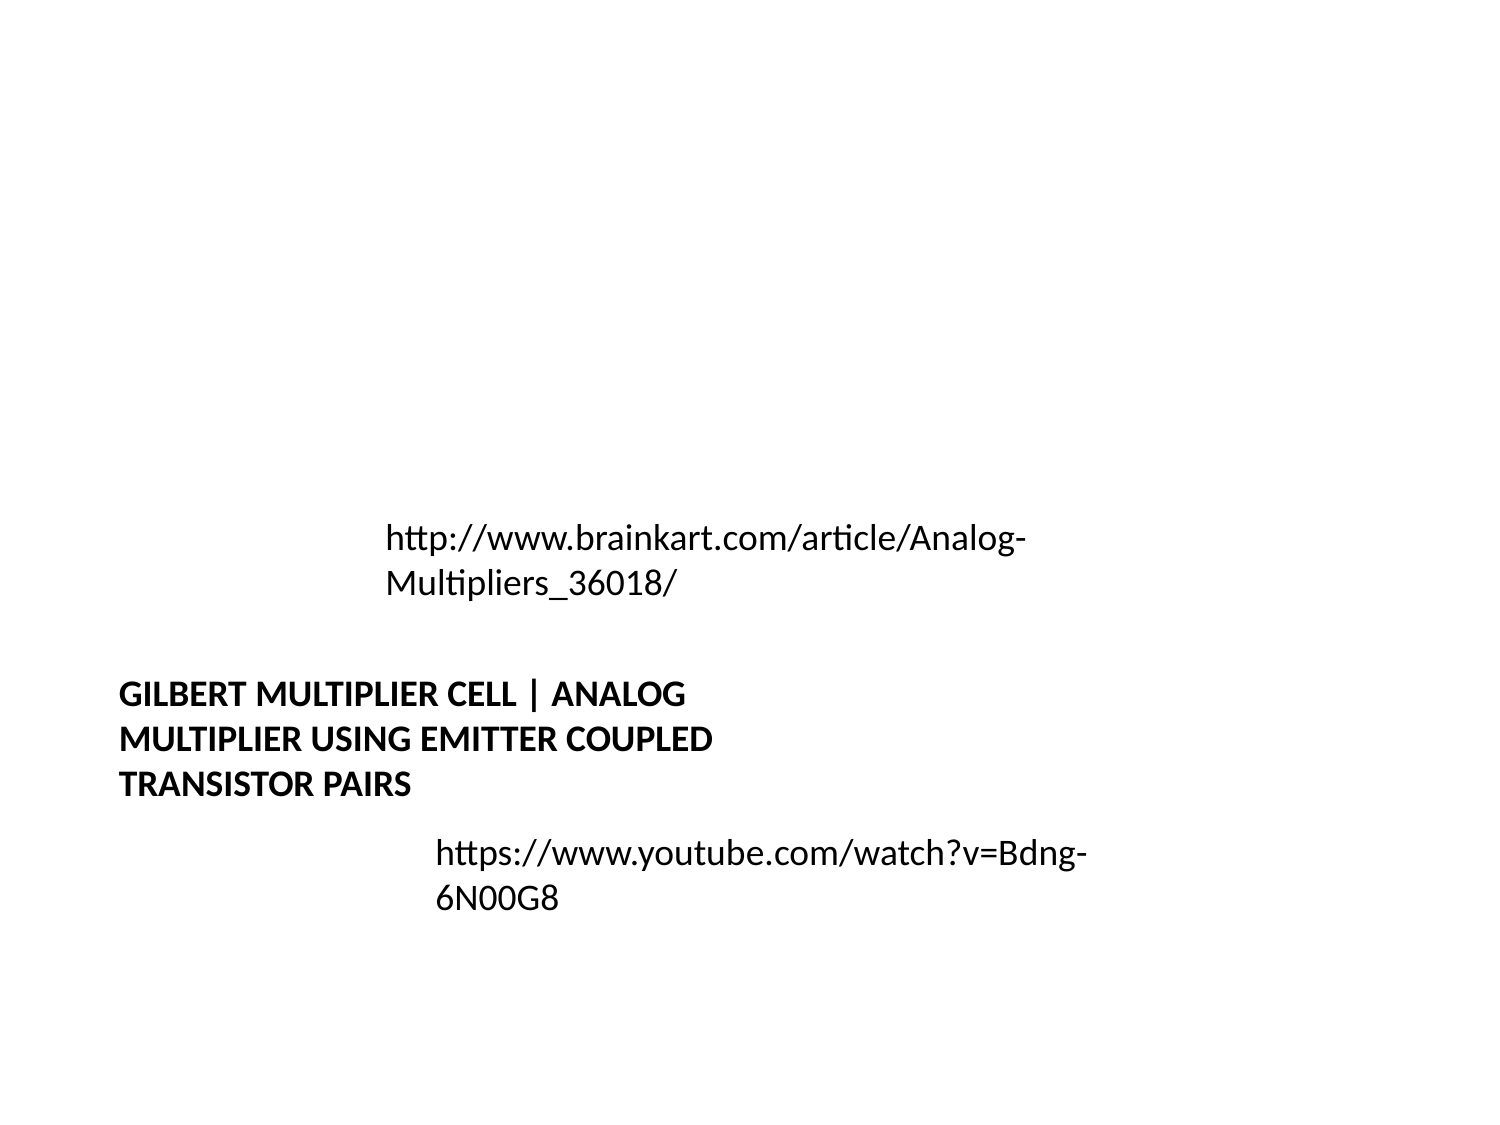

http://www.brainkart.com/article/Analog-Multipliers_36018/
GILBERT MULTIPLIER CELL | ANALOG MULTIPLIER USING EMITTER COUPLED TRANSISTOR PAIRS
https://www.youtube.com/watch?v=Bdng-6N00G8